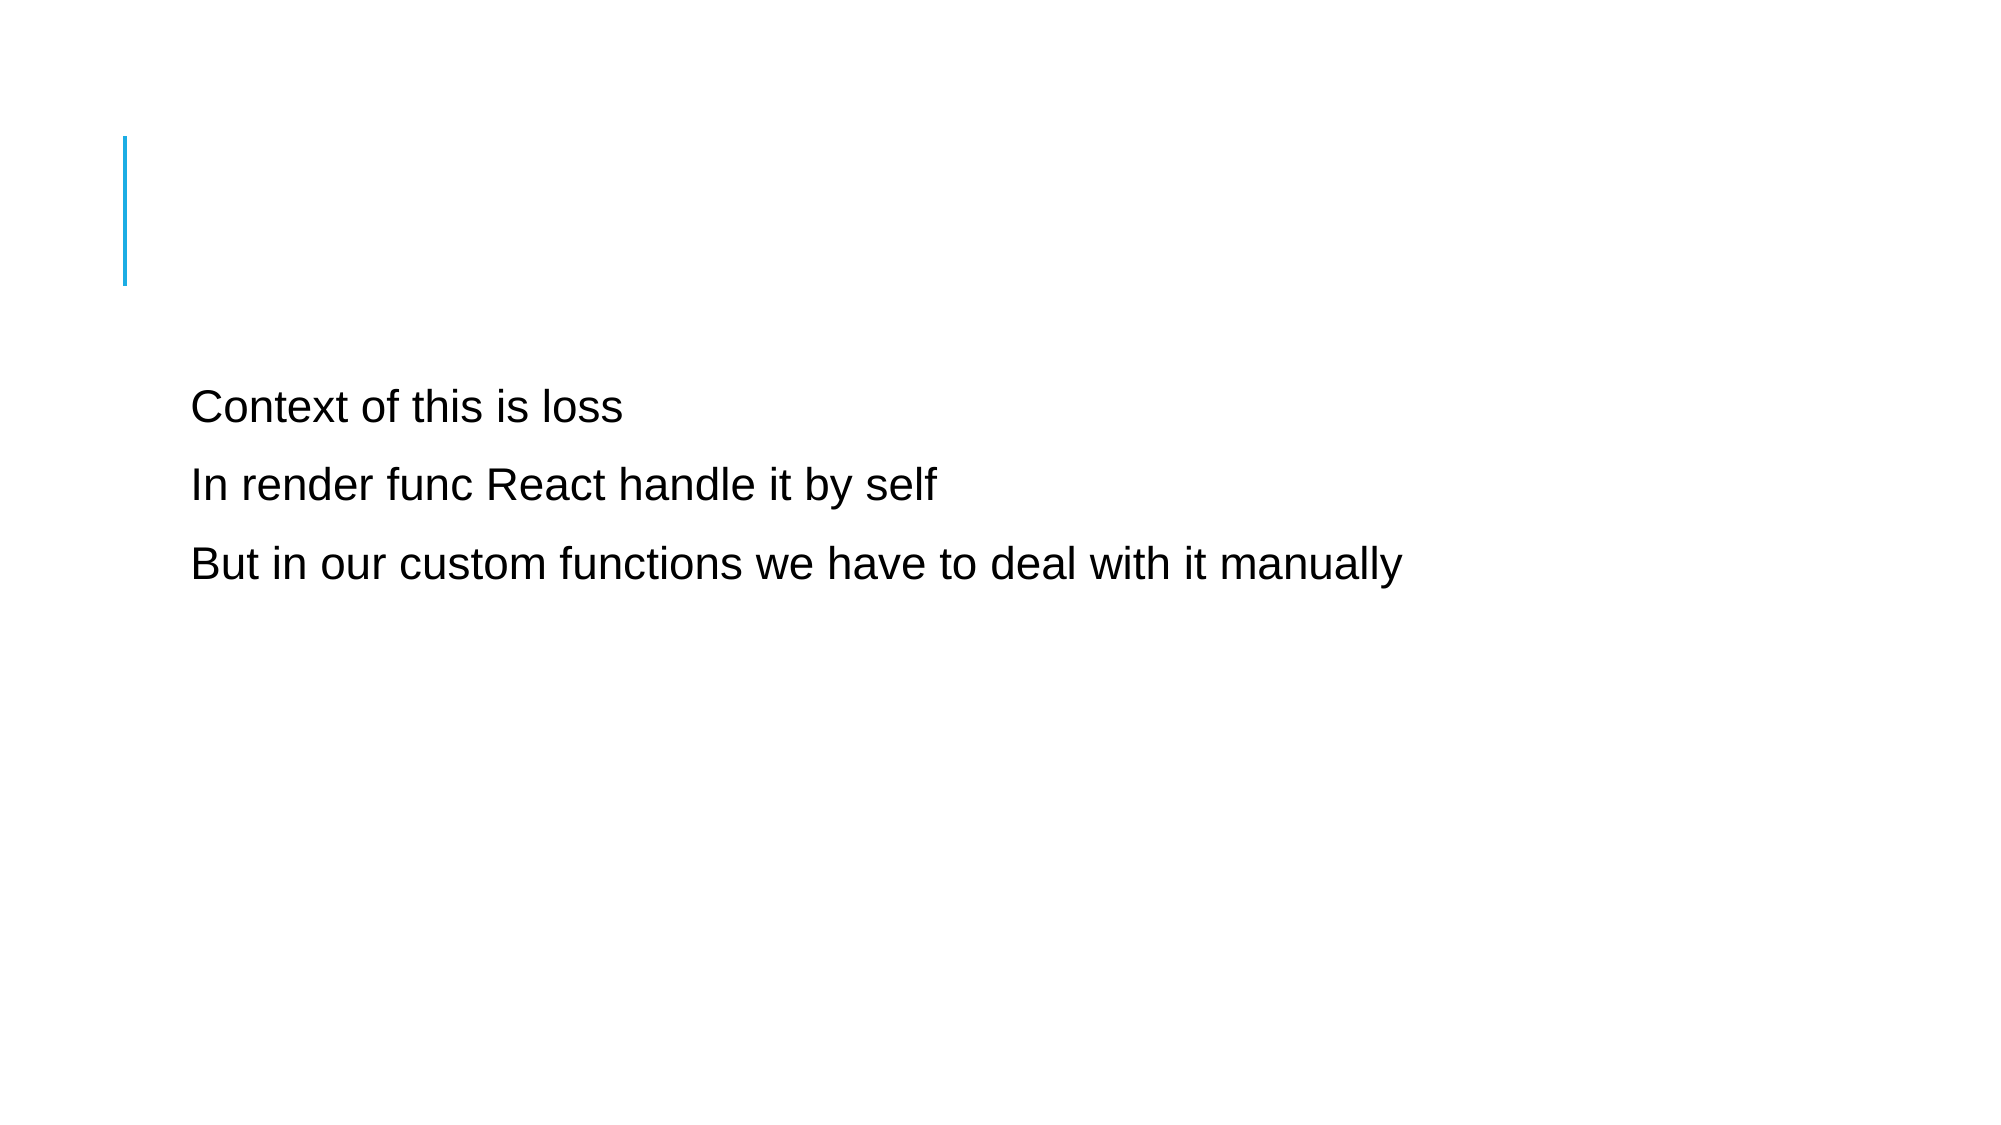

#
Context of this is loss
In render func React handle it by self
But in our custom functions we have to deal with it manually